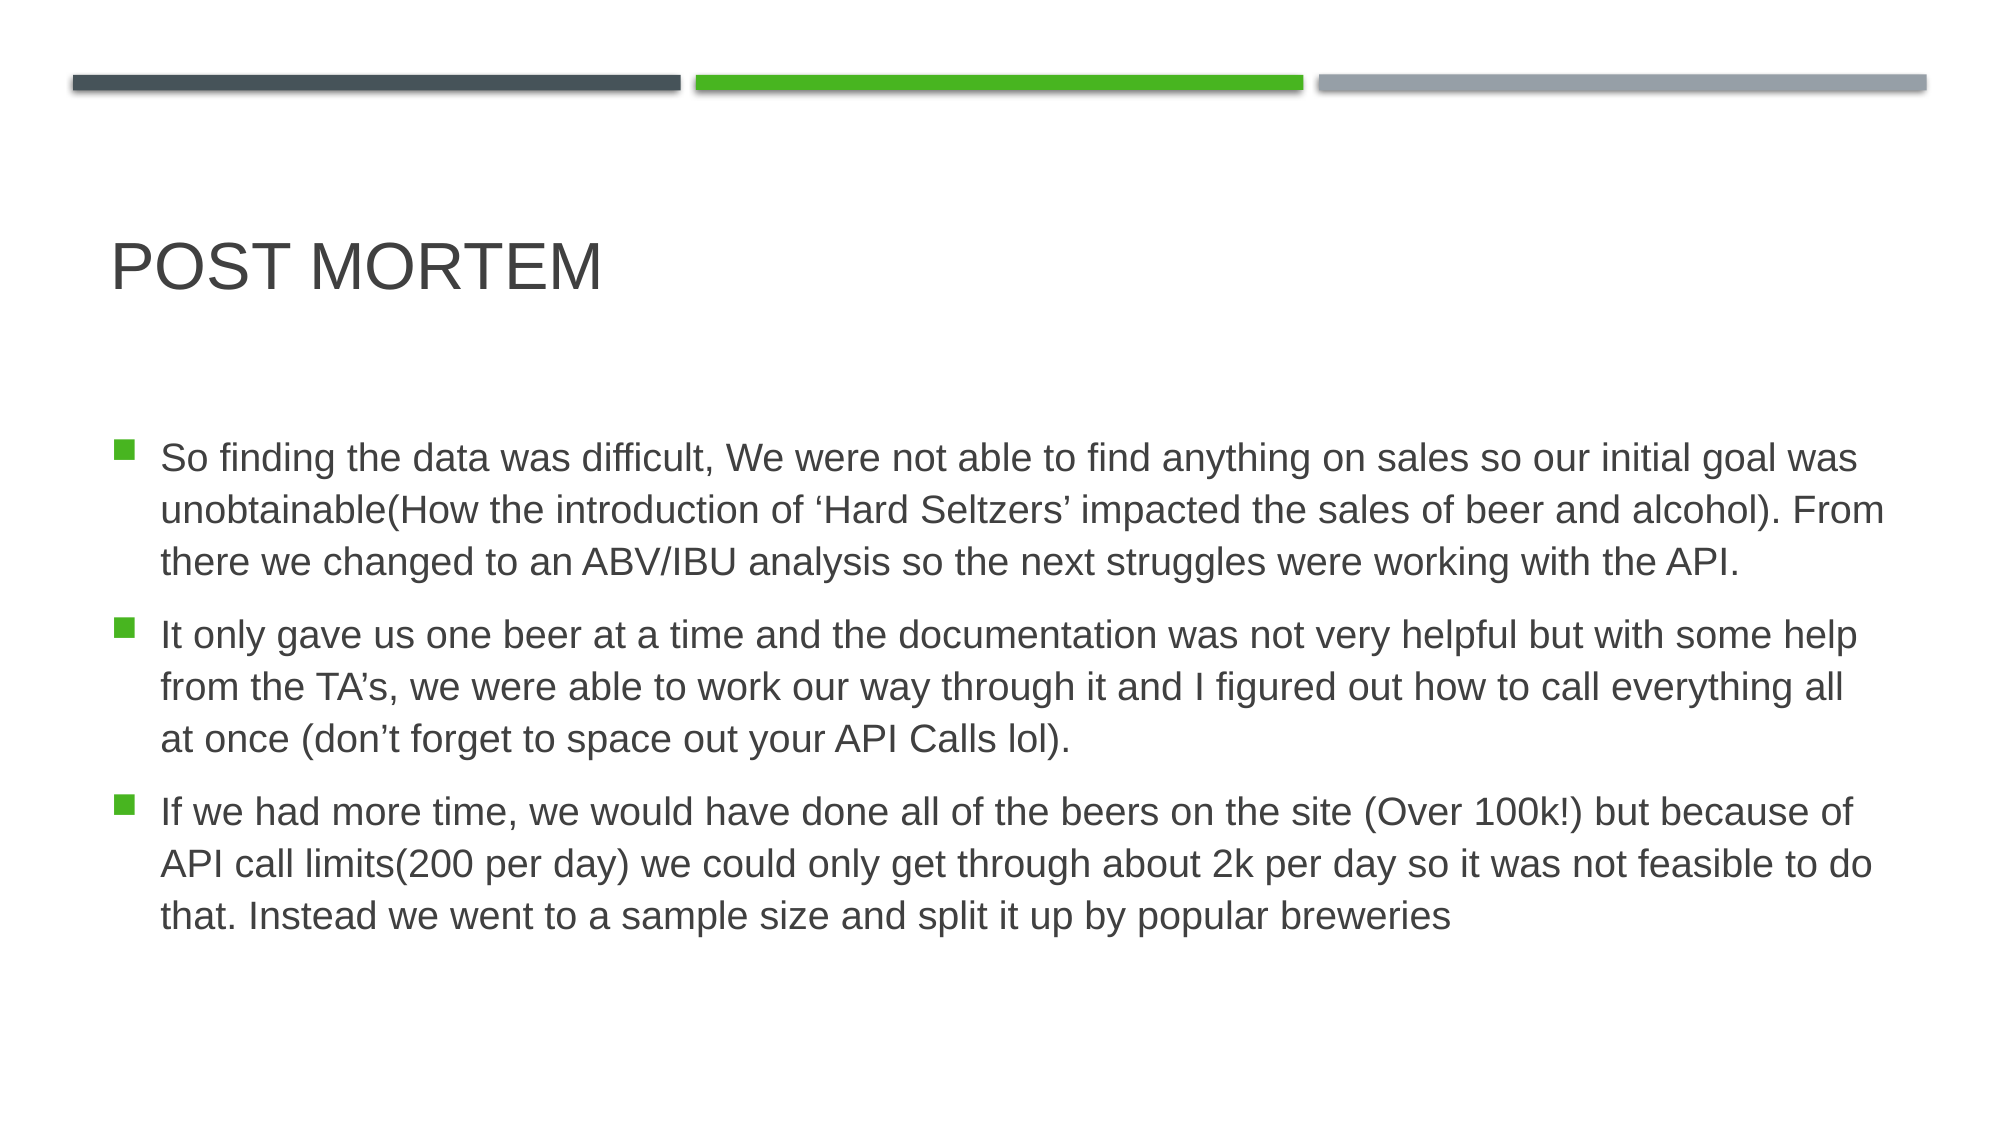

# Post mortem
So finding the data was difficult, We were not able to find anything on sales so our initial goal was unobtainable(How the introduction of ‘Hard Seltzers’ impacted the sales of beer and alcohol). From there we changed to an ABV/IBU analysis so the next struggles were working with the API.
It only gave us one beer at a time and the documentation was not very helpful but with some help from the TA’s, we were able to work our way through it and I figured out how to call everything all at once (don’t forget to space out your API Calls lol).
If we had more time, we would have done all of the beers on the site (Over 100k!) but because of API call limits(200 per day) we could only get through about 2k per day so it was not feasible to do that. Instead we went to a sample size and split it up by popular breweries